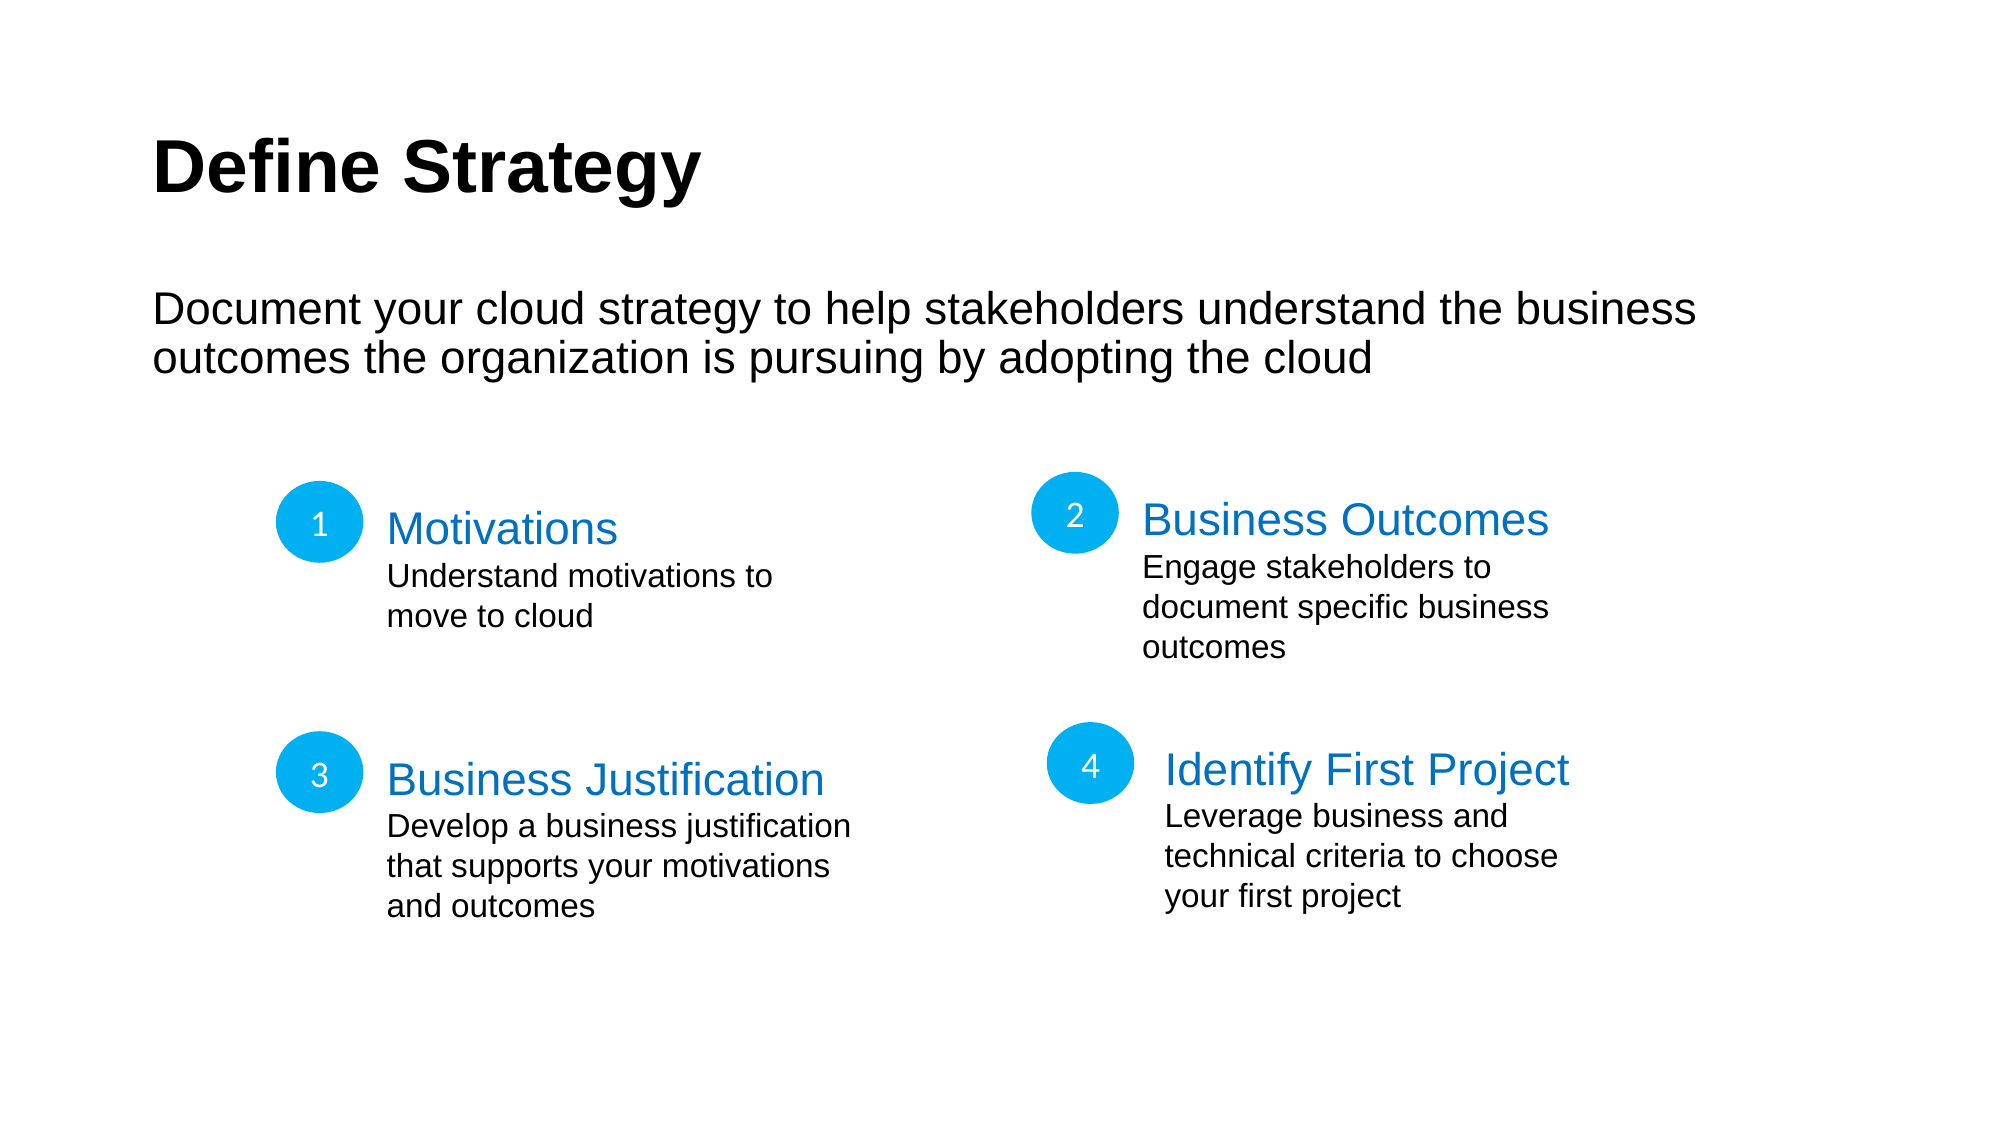

# Define Strategy
Document your cloud strategy to help stakeholders understand the business outcomes the organization is pursuing by adopting the cloud

2
1
Business Outcomes
Engage stakeholders to document specific business outcomes
Motivations
Understand motivations to move to cloud
4
3
Identify First Project
Leverage business and technical criteria to choose your first project
Business Justification
Develop a business justification that supports your motivations and outcomes